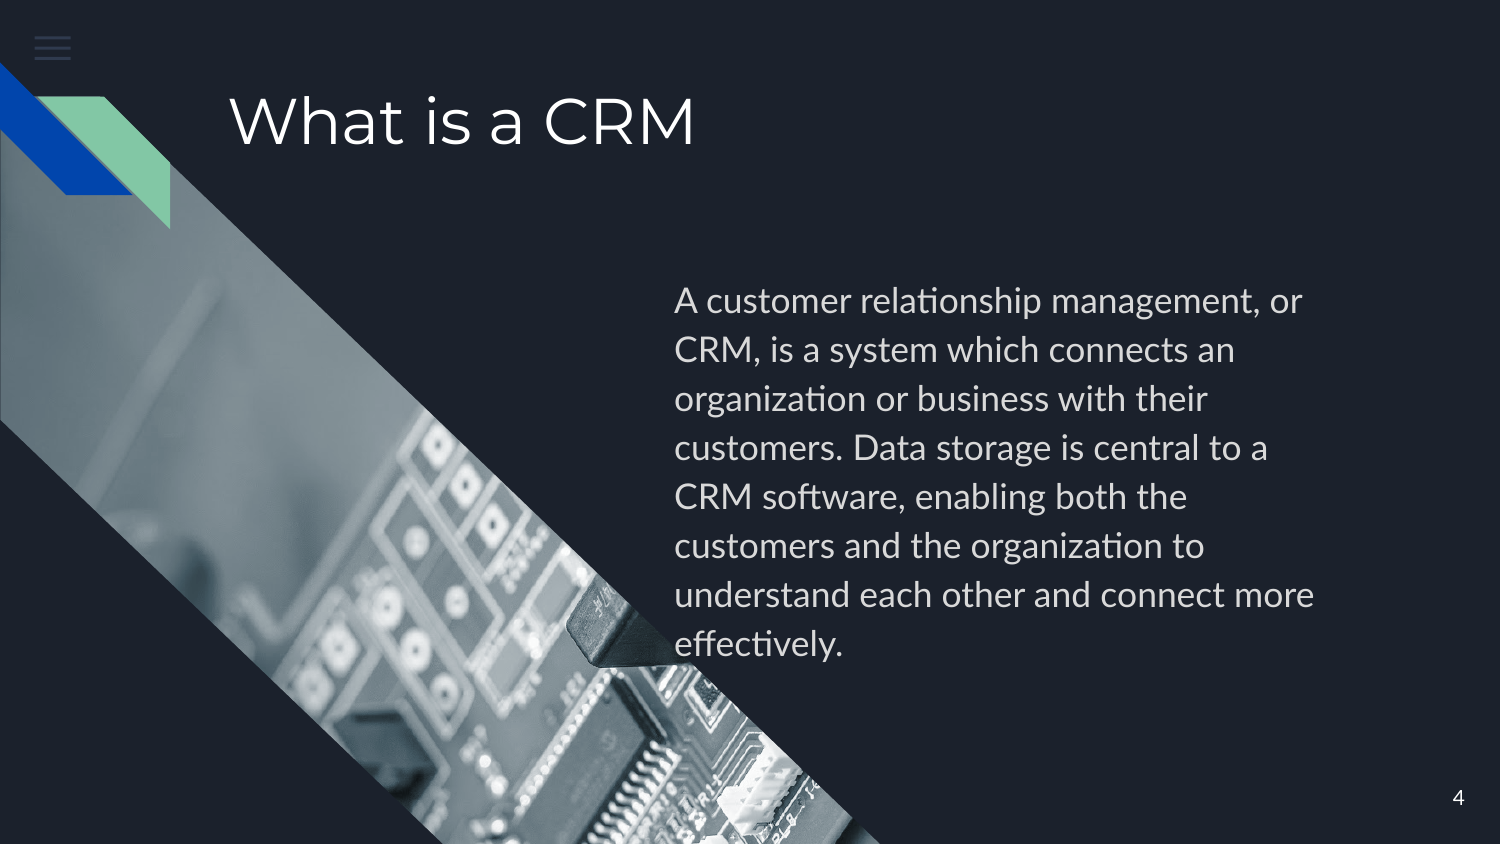

# What is a CRM
A customer relationship management, or CRM, is a system which connects an organization or business with their customers. Data storage is central to a CRM software, enabling both the customers and the organization to understand each other and connect more effectively.
4